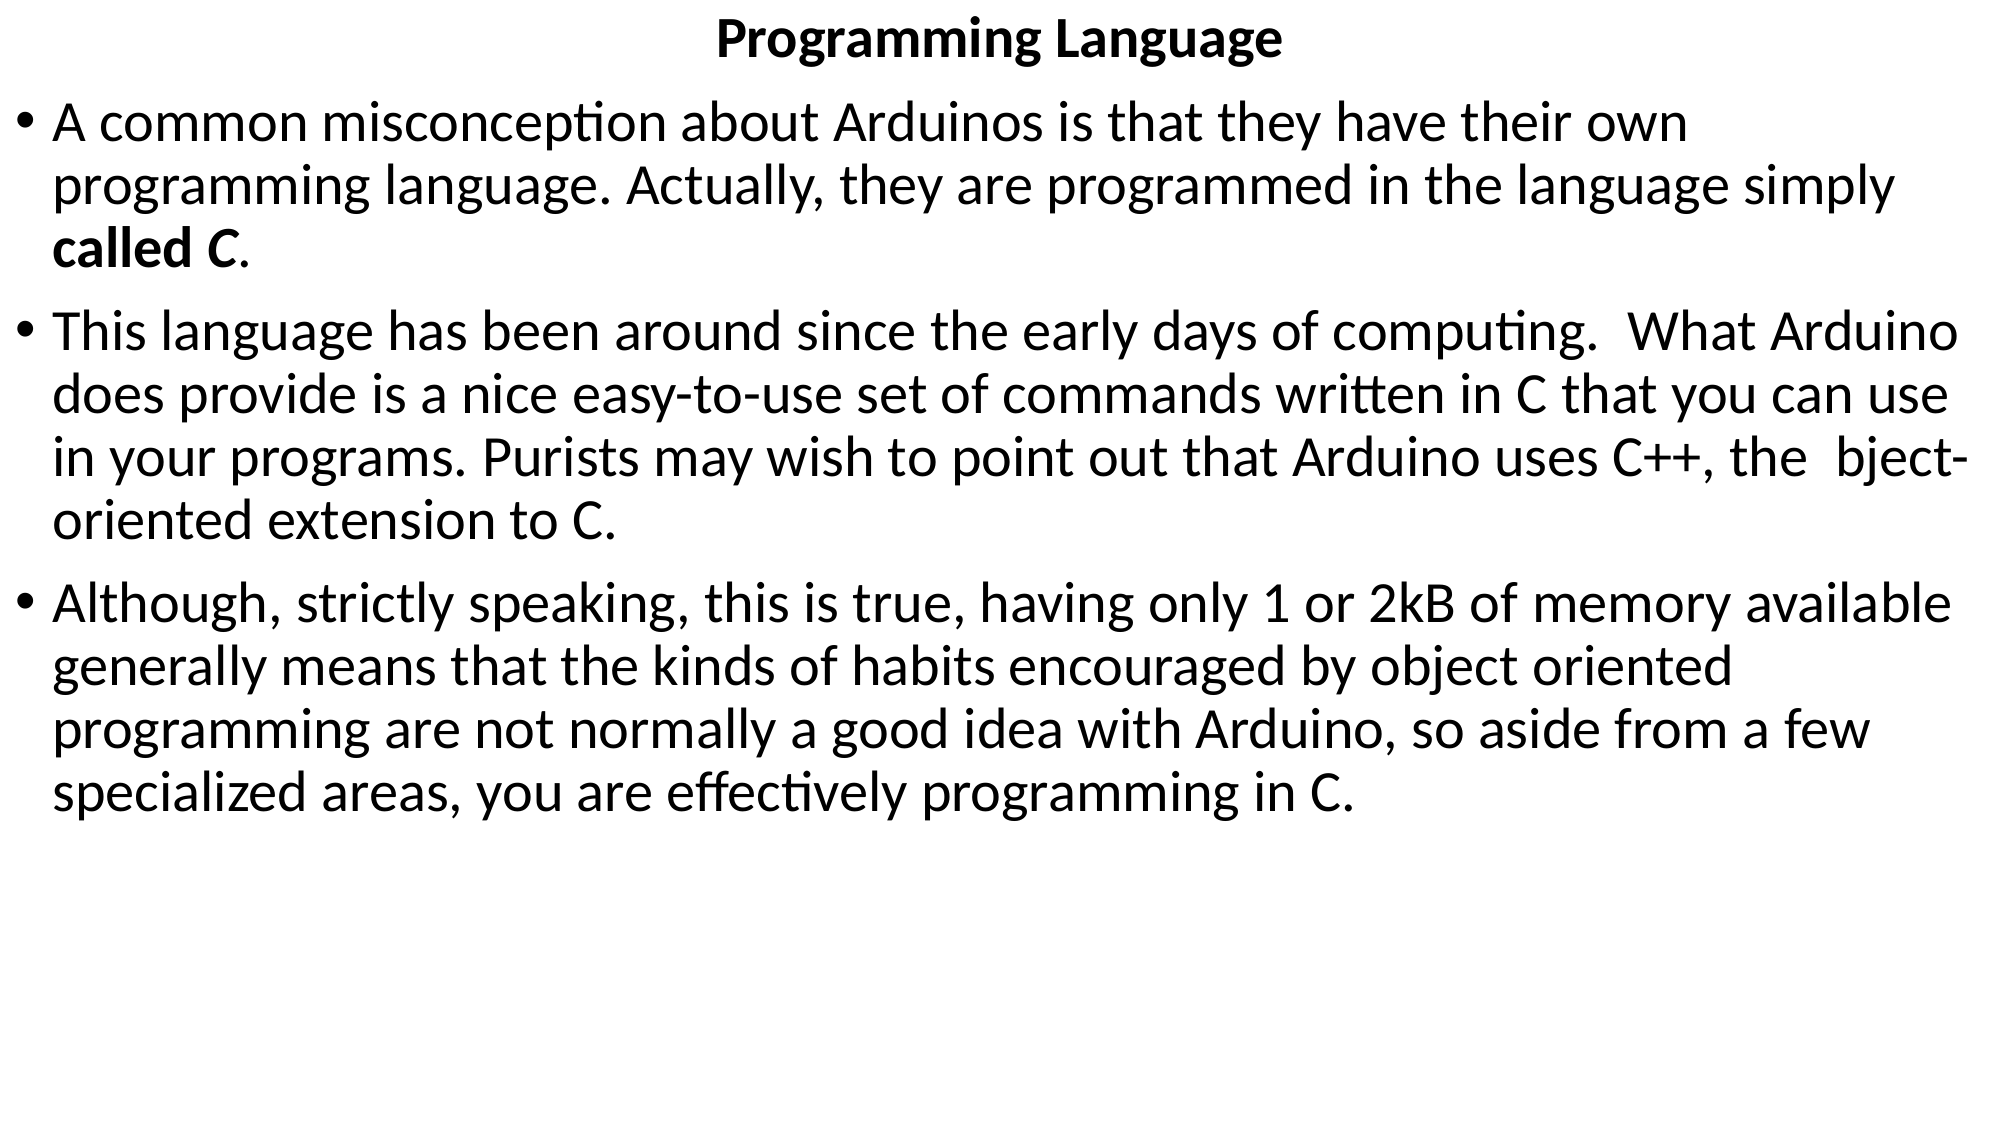

Programming Language
A common misconception about Arduinos is that they have their own programming language. Actually, they are programmed in the language simply called C.
This language has been around since the early days of computing.  What Arduino does provide is a nice easy-to-use set of commands written in C that you can use in your programs. Purists may wish to point out that Arduino uses C++, the  bject-oriented extension to C.
Although, strictly speaking, this is true, having only 1 or 2kB of memory available generally means that the kinds of habits encouraged by object oriented programming are not normally a good idea with Arduino, so aside from a few specialized areas, you are effectively programming in C.